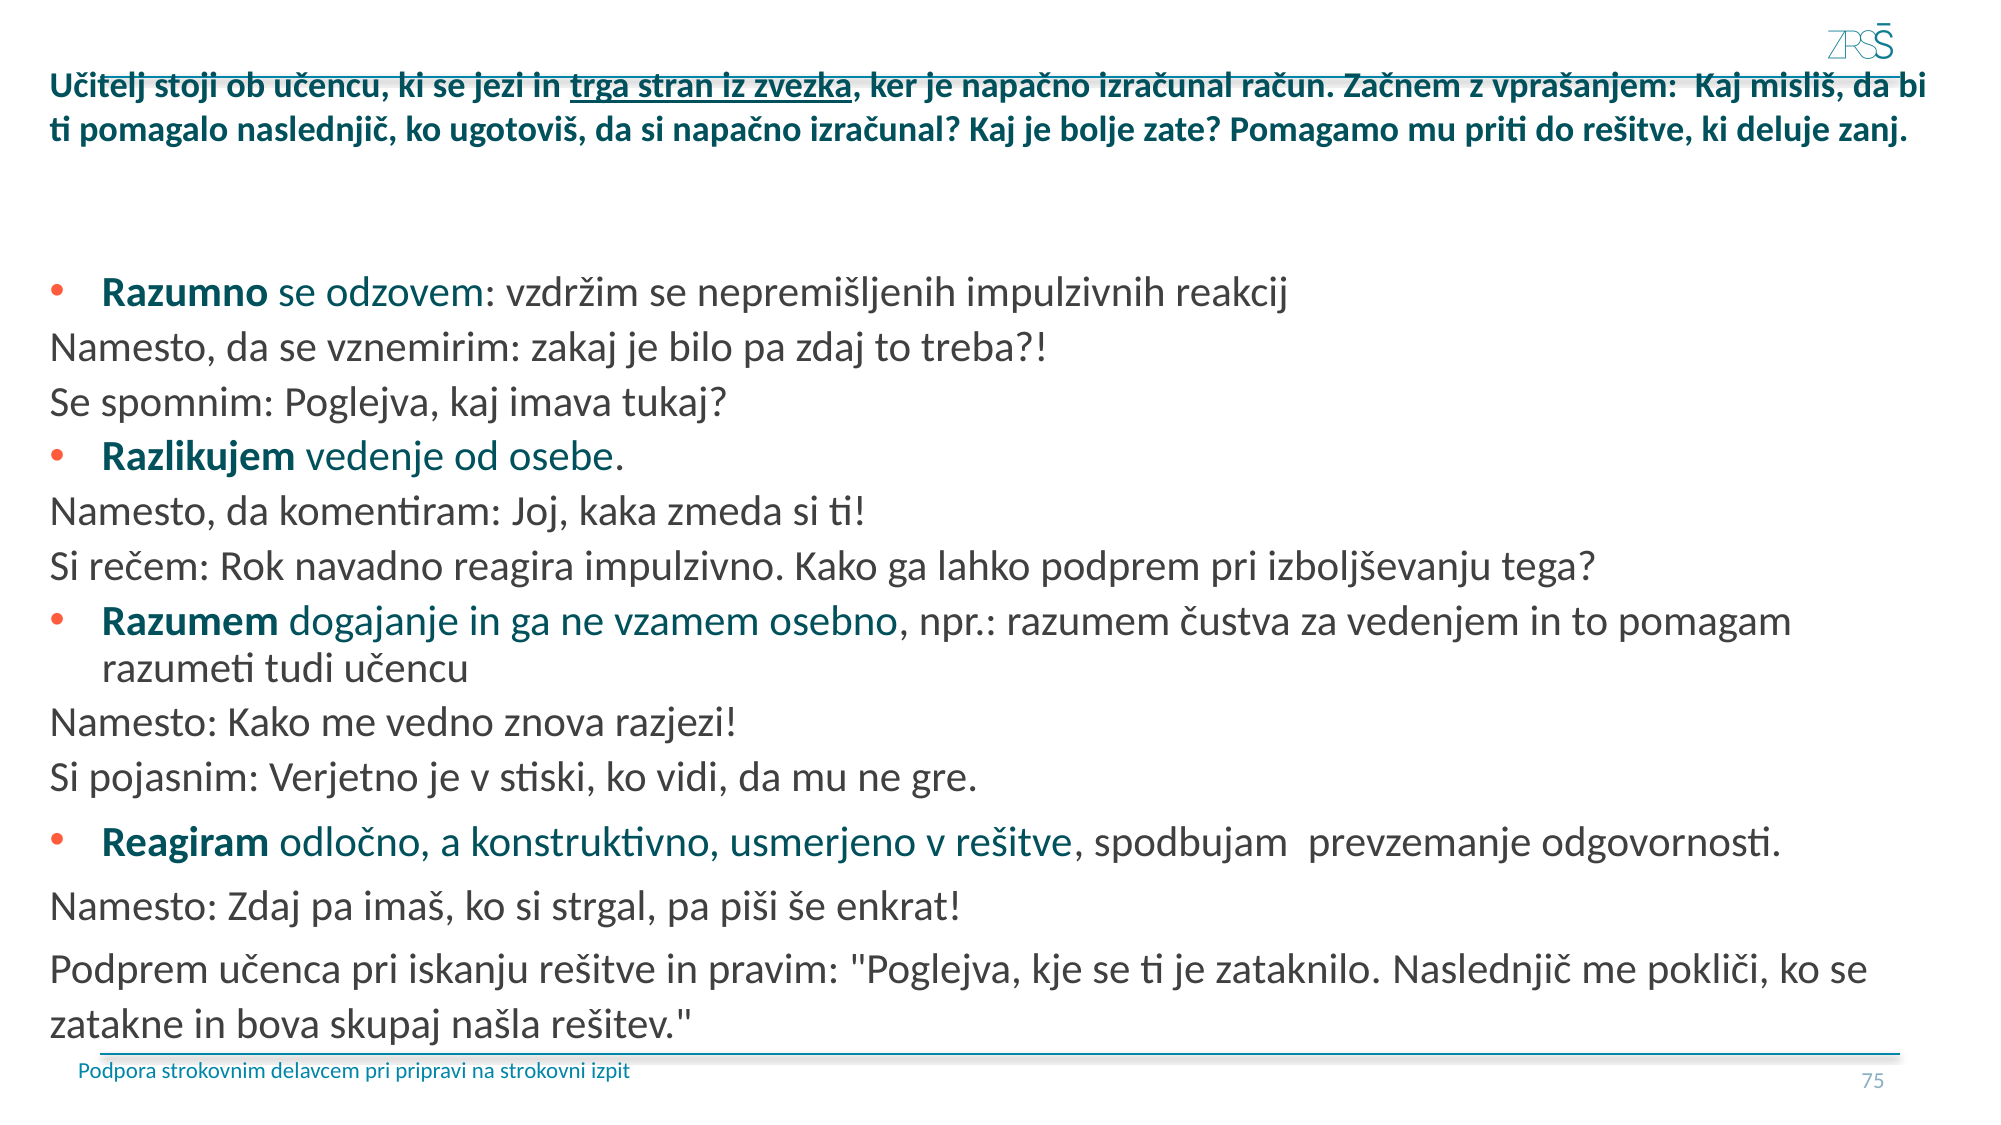

# Učitelj stoji ob učencu, ki se jezi in trga stran iz zvezka, ker je napačno izračunal račun. Začnem z vprašanjem:  Kaj misliš, da bi ti pomagalo naslednjič, ko ugotoviš, da si napačno izračunal? Kaj je bolje zate? Pomagamo mu priti do rešitve, ki deluje zanj.
Razumno se odzovem: vzdržim se nepremišljenih impulzivnih reakcij
Namesto, da se vznemirim: zakaj je bilo pa zdaj to treba?!
Se spomnim: Poglejva, kaj imava tukaj?
Razlikujem vedenje od osebe.
Namesto, da komentiram: Joj, kaka zmeda si ti!
Si rečem: Rok navadno reagira impulzivno. Kako ga lahko podprem pri izboljševanju tega?
Razumem dogajanje in ga ne vzamem osebno, npr.: razumem čustva za vedenjem in to pomagam razumeti tudi učencu
Namesto: Kako me vedno znova razjezi!
Si pojasnim: Verjetno je v stiski, ko vidi, da mu ne gre.
Reagiram odločno, a konstruktivno, usmerjeno v rešitve, spodbujam  prevzemanje odgovornosti.
Namesto: Zdaj pa imaš, ko si strgal, pa piši še enkrat!
Podprem učenca pri iskanju rešitve in pravim: "Poglejva, kje se ti je zataknilo. Naslednjič me pokliči, ko se zatakne in bova skupaj našla rešitev."

Podpora strokovnim delavcem pri pripravi na strokovni izpit
75